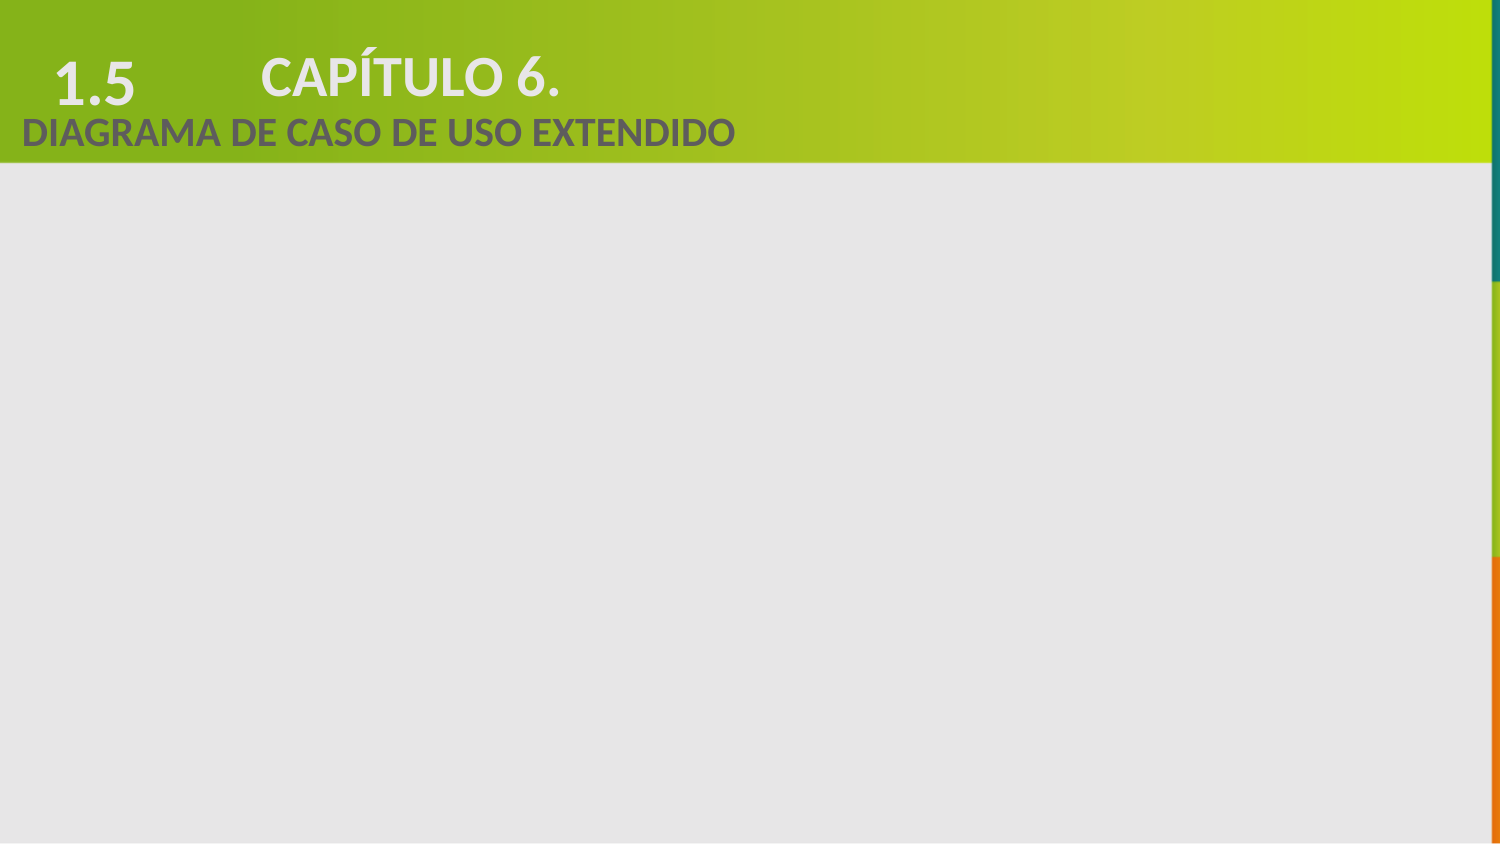

1.5
CAPÍTULO 6.
DIAGRAMA DE CASO DE USO EXTENDIDO